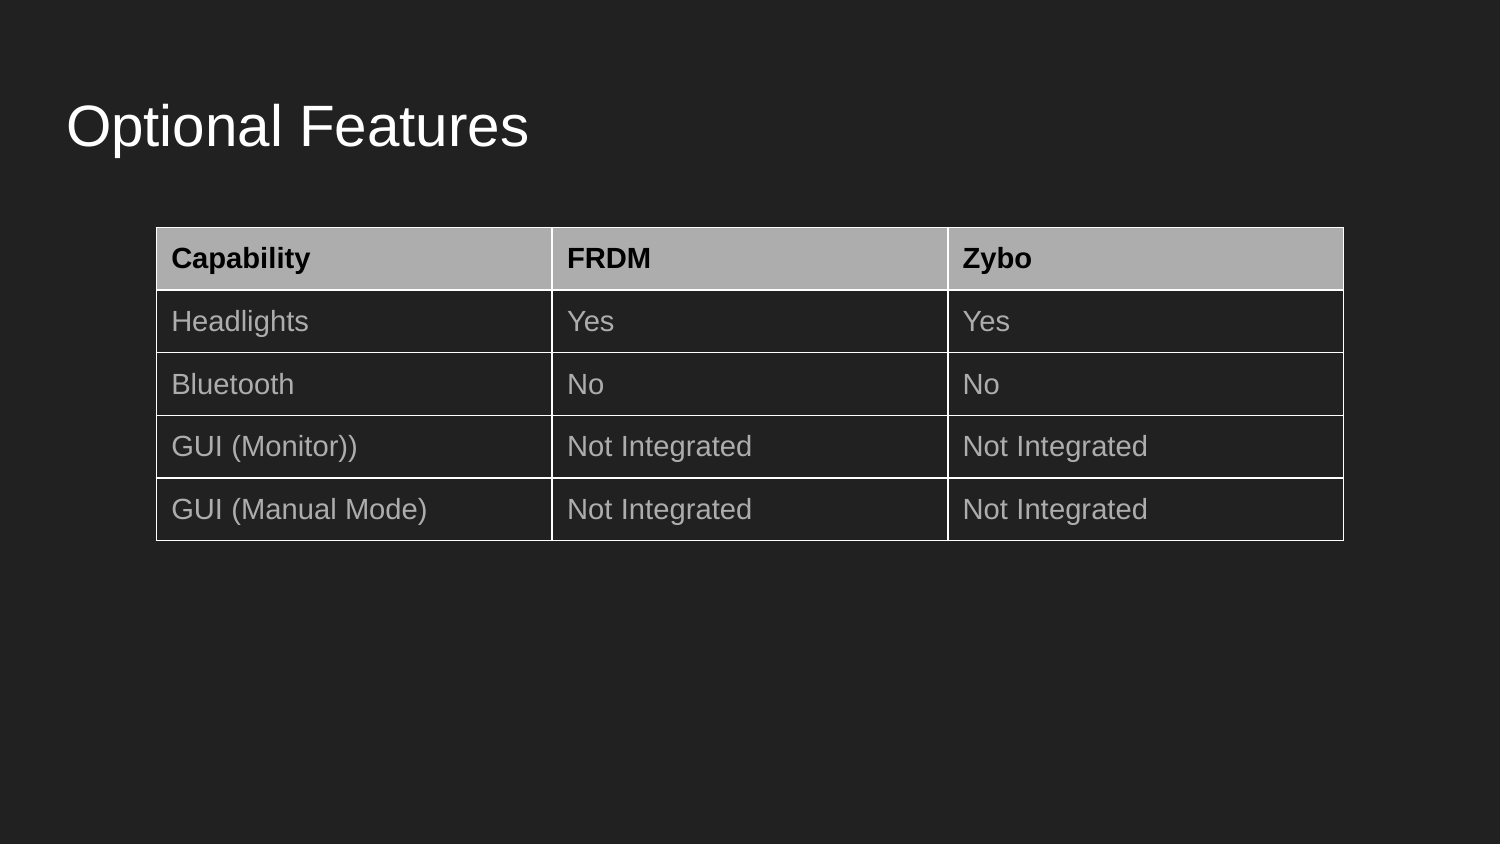

# Optional Features
| Capability | FRDM | Zybo |
| --- | --- | --- |
| Headlights | Yes | Yes |
| Bluetooth | No | No |
| GUI (Monitor)) | Not Integrated | Not Integrated |
| GUI (Manual Mode) | Not Integrated | Not Integrated |